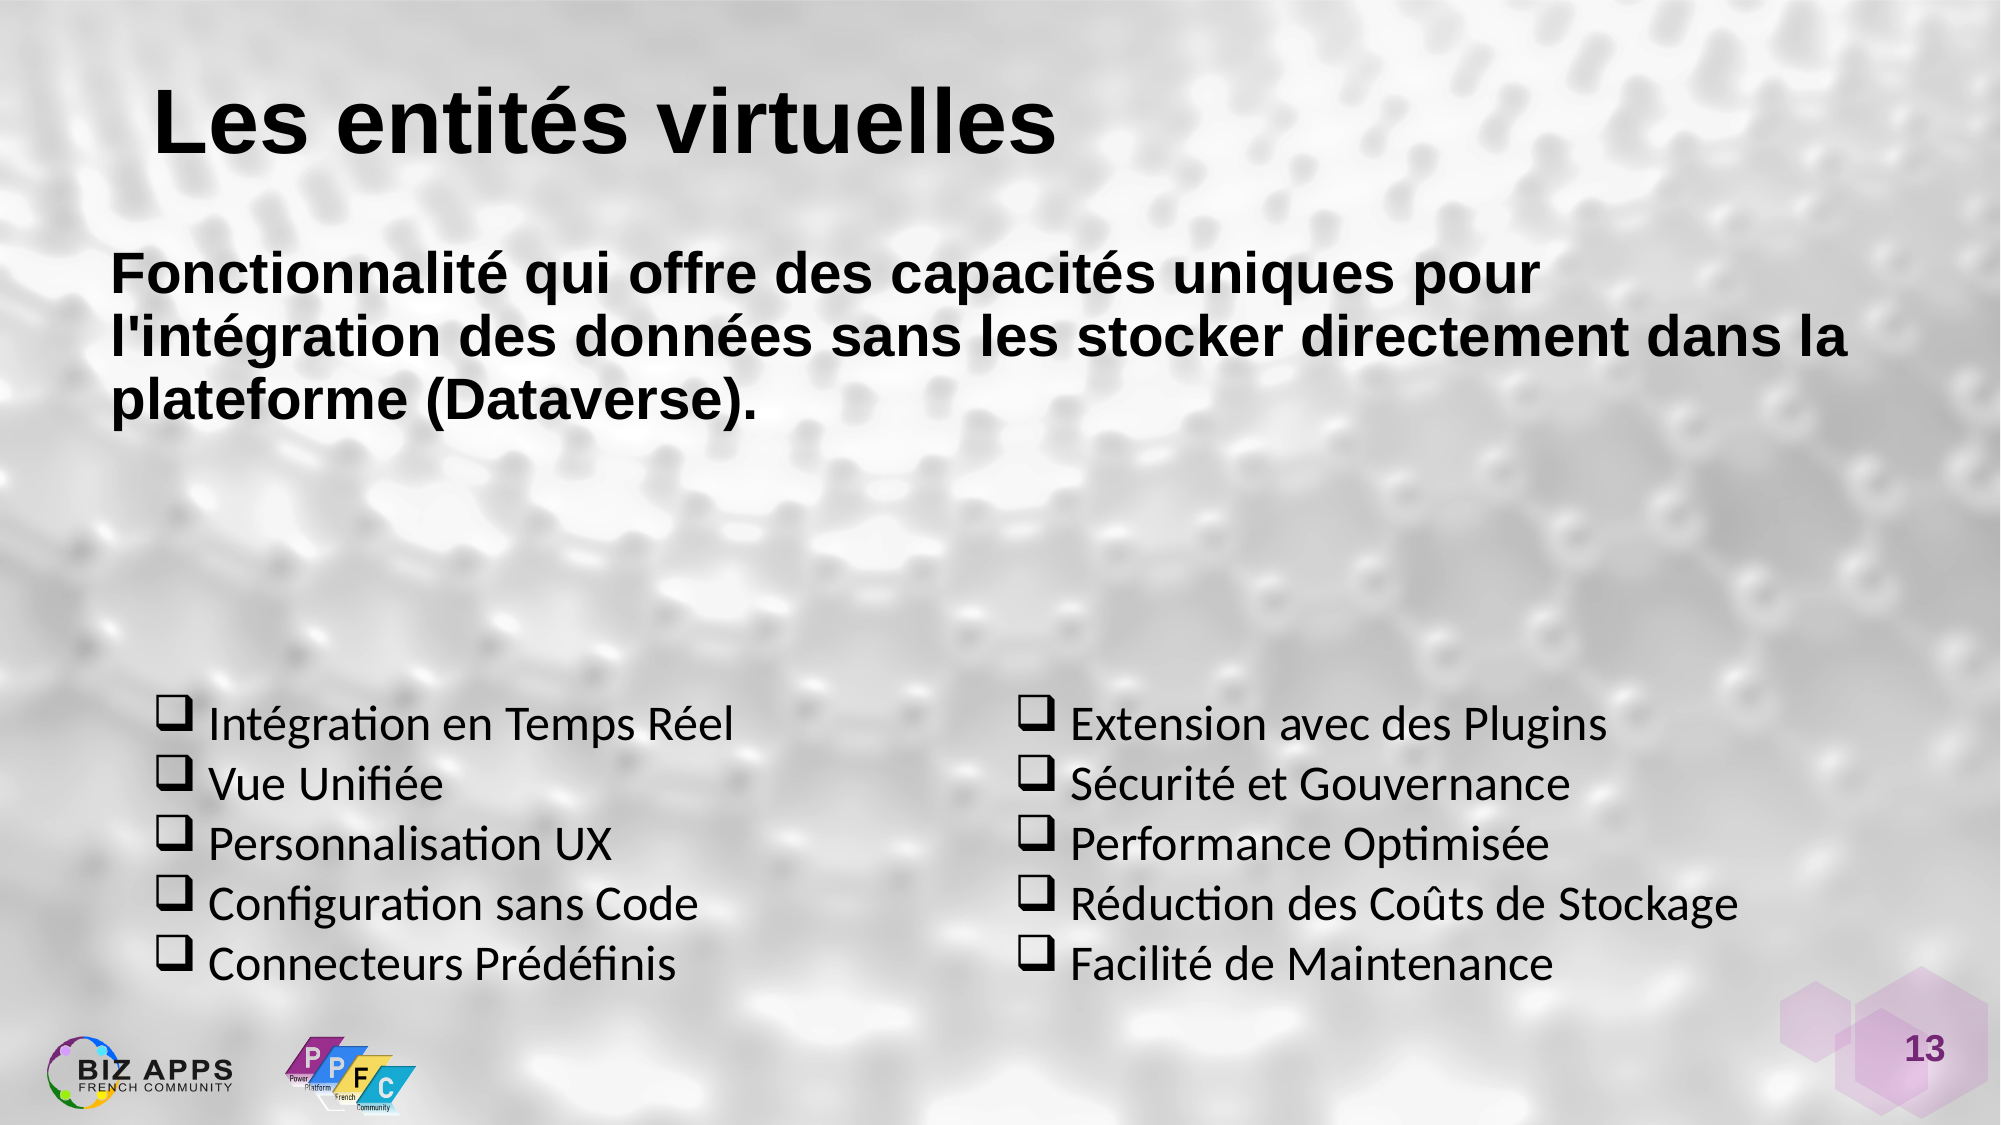

# Les entités virtuelles
Fonctionnalité qui offre des capacités uniques pour l'intégration des données sans les stocker directement dans la plateforme (Dataverse).

Intégration en Temps Réel
Vue Unifiée
Personnalisation UX
Configuration sans Code
Connecteurs Prédéfinis
Extension avec des Plugins
Sécurité et Gouvernance
Performance Optimisée
Réduction des Coûts de Stockage
Facilité de Maintenance
13